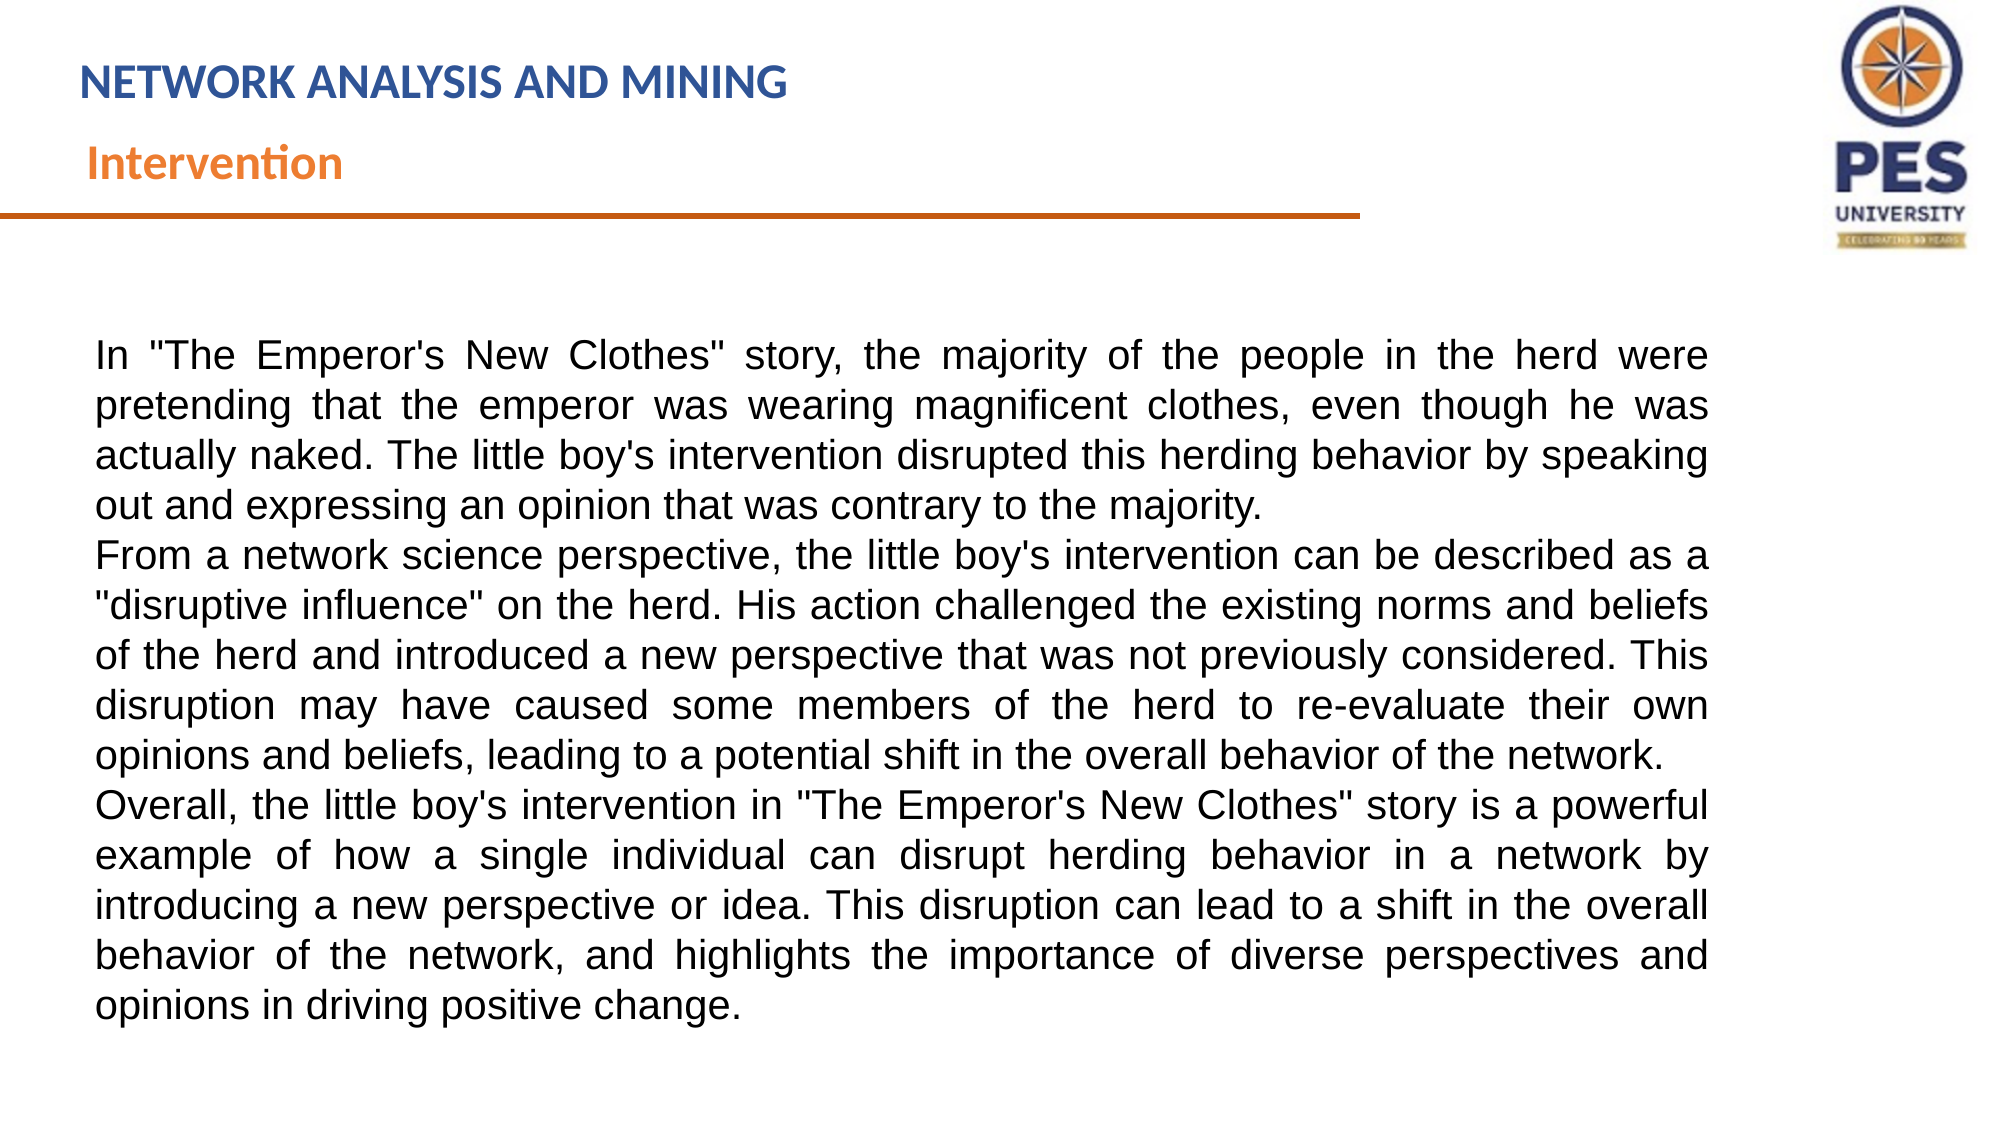

NETWORK ANALYSIS AND MINING
Intervention
In "The Emperor's New Clothes" story, the majority of the people in the herd were pretending that the emperor was wearing magnificent clothes, even though he was actually naked. The little boy's intervention disrupted this herding behavior by speaking out and expressing an opinion that was contrary to the majority.
From a network science perspective, the little boy's intervention can be described as a "disruptive influence" on the herd. His action challenged the existing norms and beliefs of the herd and introduced a new perspective that was not previously considered. This disruption may have caused some members of the herd to re-evaluate their own opinions and beliefs, leading to a potential shift in the overall behavior of the network.
Overall, the little boy's intervention in "The Emperor's New Clothes" story is a powerful example of how a single individual can disrupt herding behavior in a network by introducing a new perspective or idea. This disruption can lead to a shift in the overall behavior of the network, and highlights the importance of diverse perspectives and opinions in driving positive change.